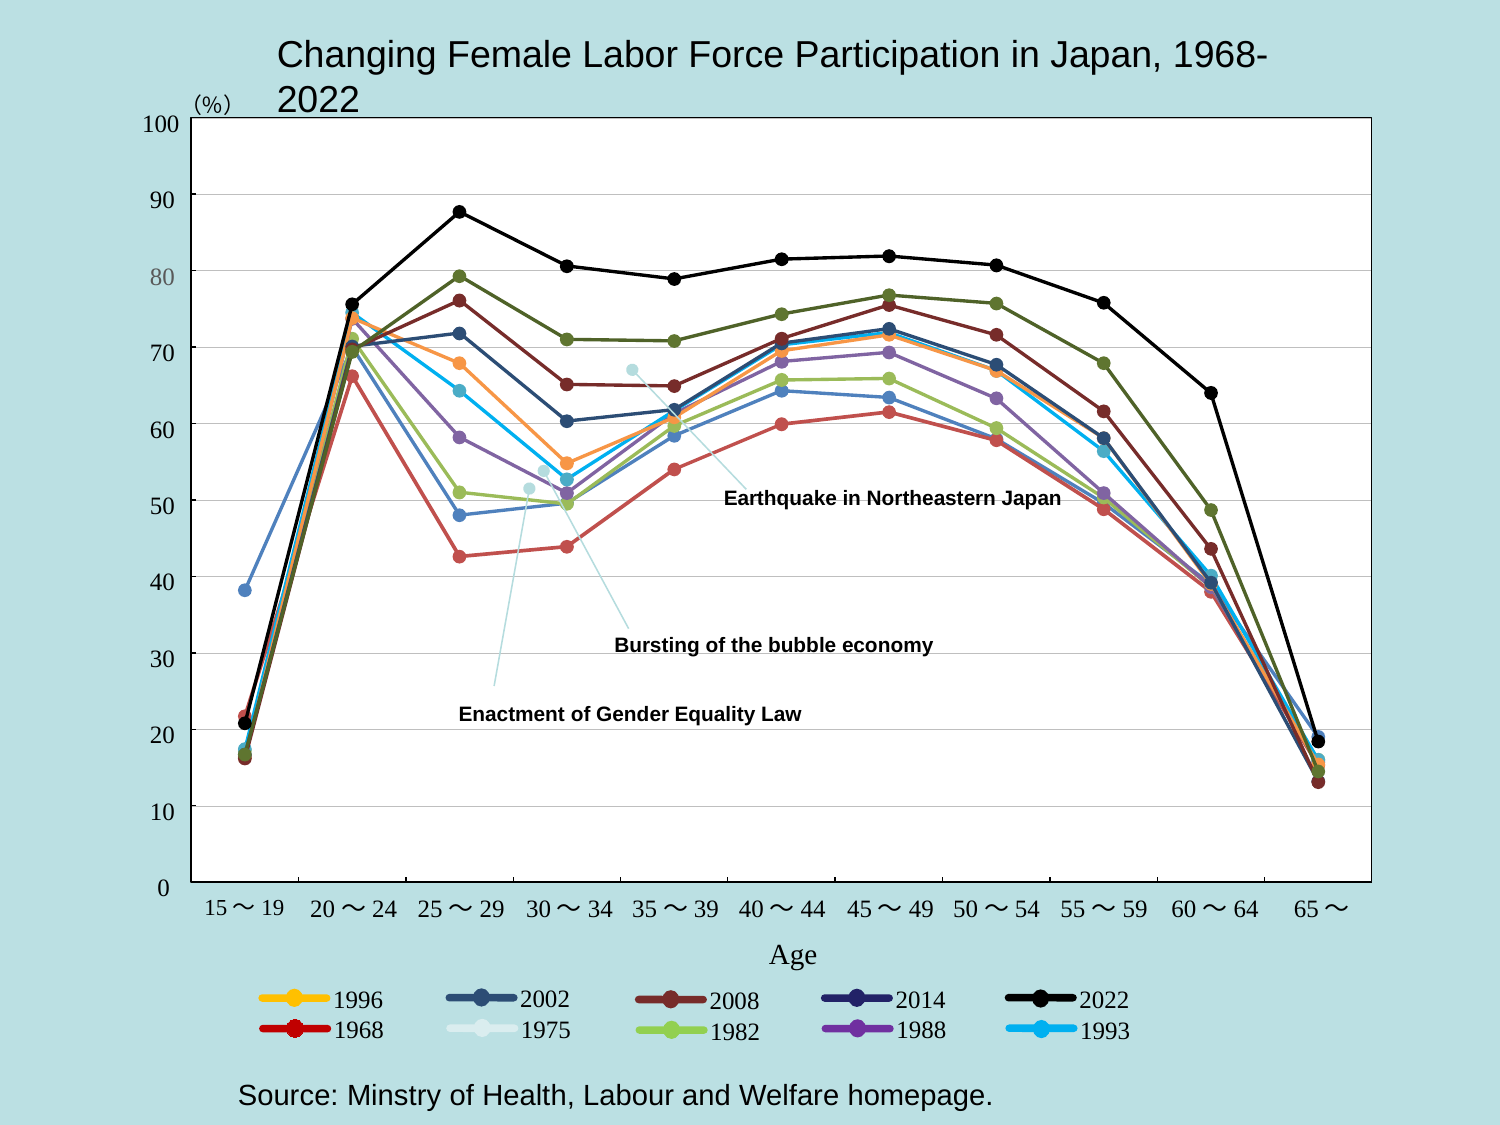

Changing Female Labor Force Participation in Japan, 1968-2022
（％）
100

90

80
70
60
Earthquake in Northeastern Japan

50
40
Bursting of the bubble economy
30
Enactment of Gender Equality Law
20
10
0

15～19
20～24
25～29
30～34
35～39
40～44
45～49
50～54
55～59
60～64
65～
Age
2002
2014
1996
2022
2008

1975
1988
1968
1993
1982

Source: Minstry of Health, Labour and Welfare homepage.